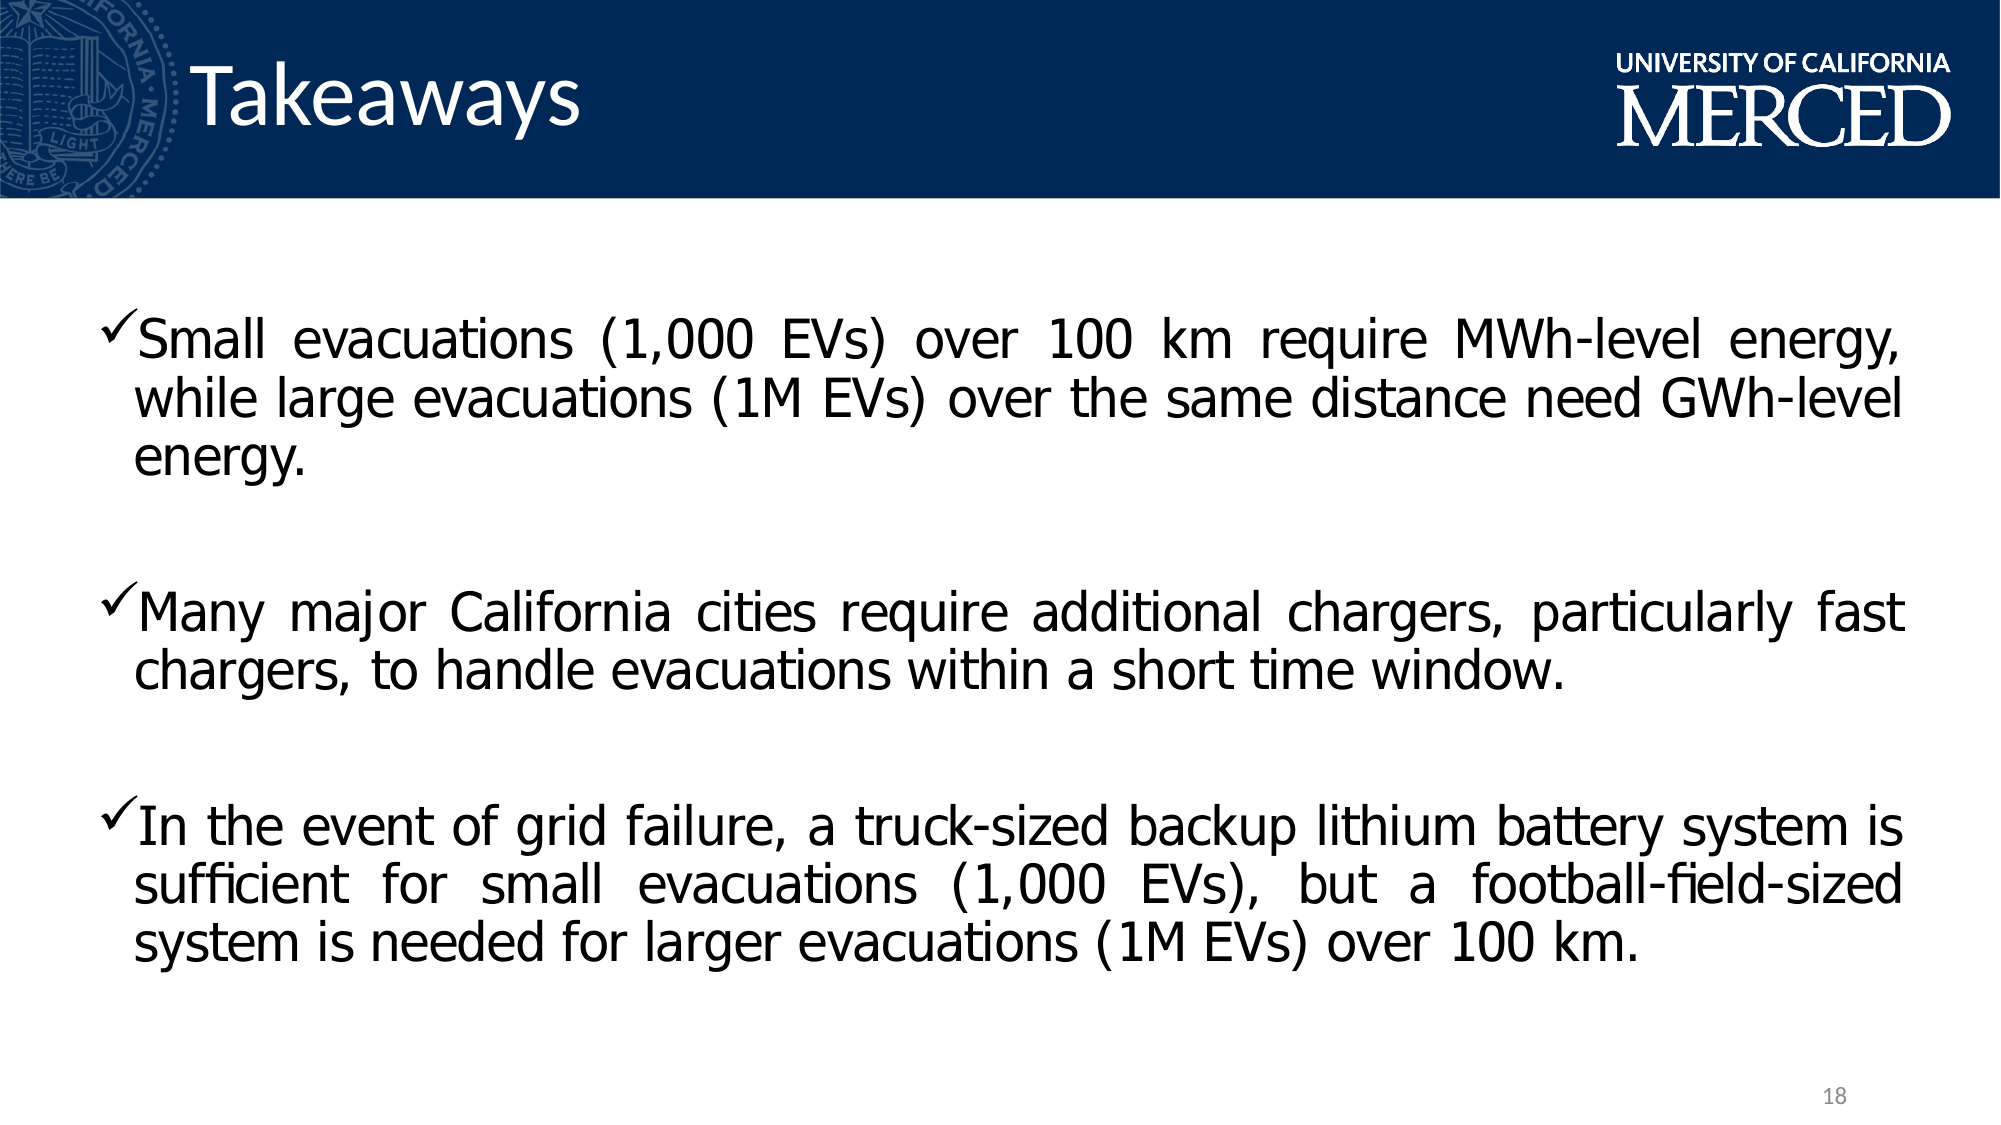

Takeaways

Small evacuations (1,000 EVs) over 100 km require MWh-level energy, while large evacuations (1M EVs) over the same distance need GWh-level energy.

Many major California cities require additional chargers, particularly fast chargers, to handle evacuations within a short time window.

In the event of grid failure, a truck-sized backup lithium battery system is sufficient for small evacuations (1,000 EVs), but a football-field-sized system is needed for larger evacuations (1M EVs) over 100 km.
18